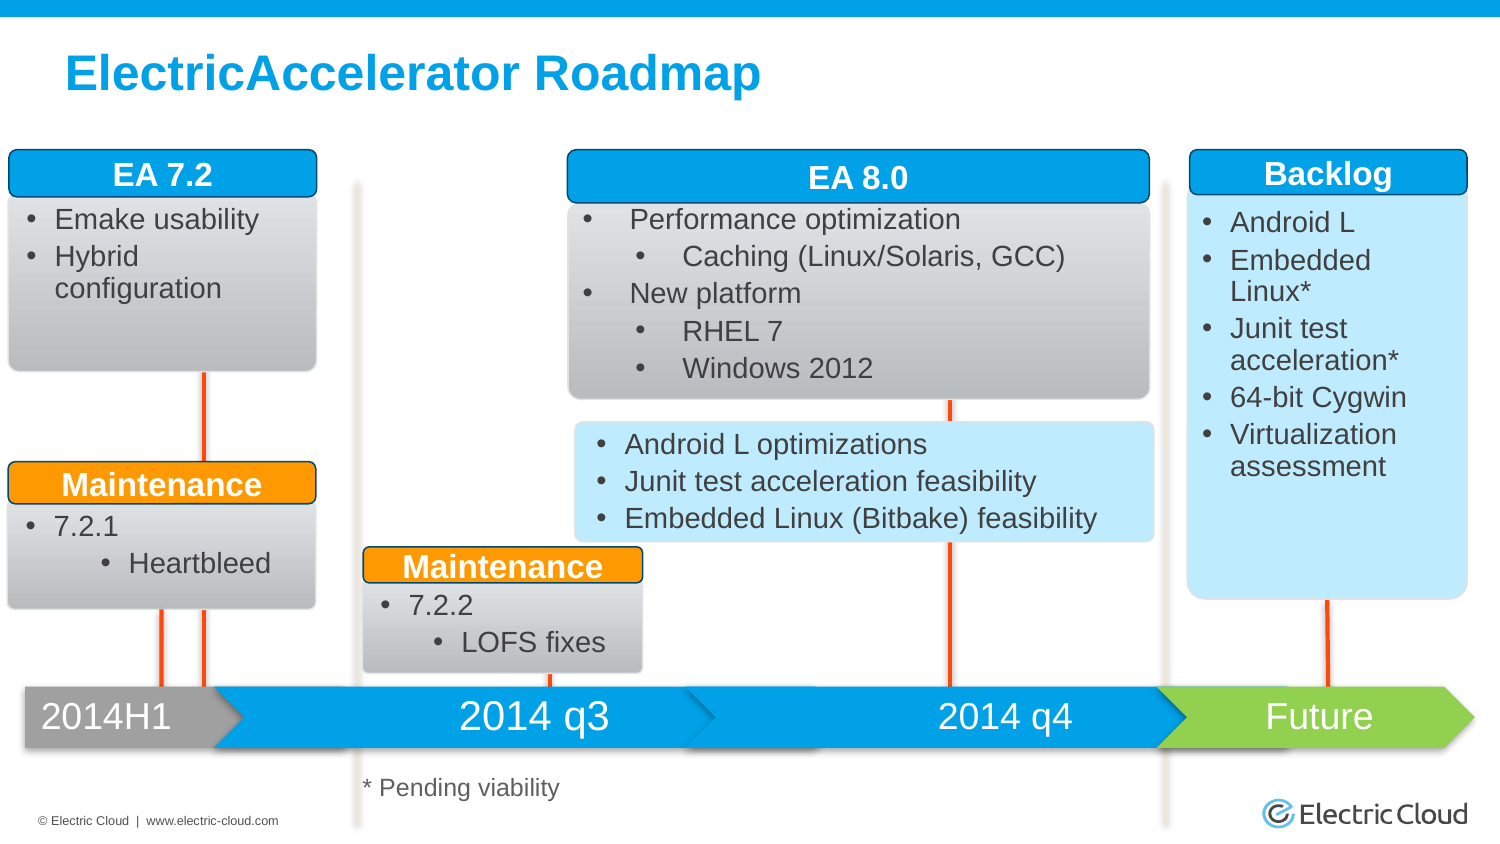

# ElectricAccelerator Roadmap
EA 7.2

Emake usability
Hybrid configuration

EA 8.0

Backlog

Android L
Embedded Linux*
Junit test acceleration*
64-bit Cygwin
Virtualization assessment
Performance optimization
Caching (Linux/Solaris, GCC)
New platform
RHEL 7
Windows 2012

Android L optimizations
Junit test acceleration feasibility
Embedded Linux (Bitbake) feasibility
Maintenance

7.2.1
Heartbleed
Maintenance

7.2.2
LOFS fixes
2014H1
2014 q3
2014 q4
Future
* Pending viability